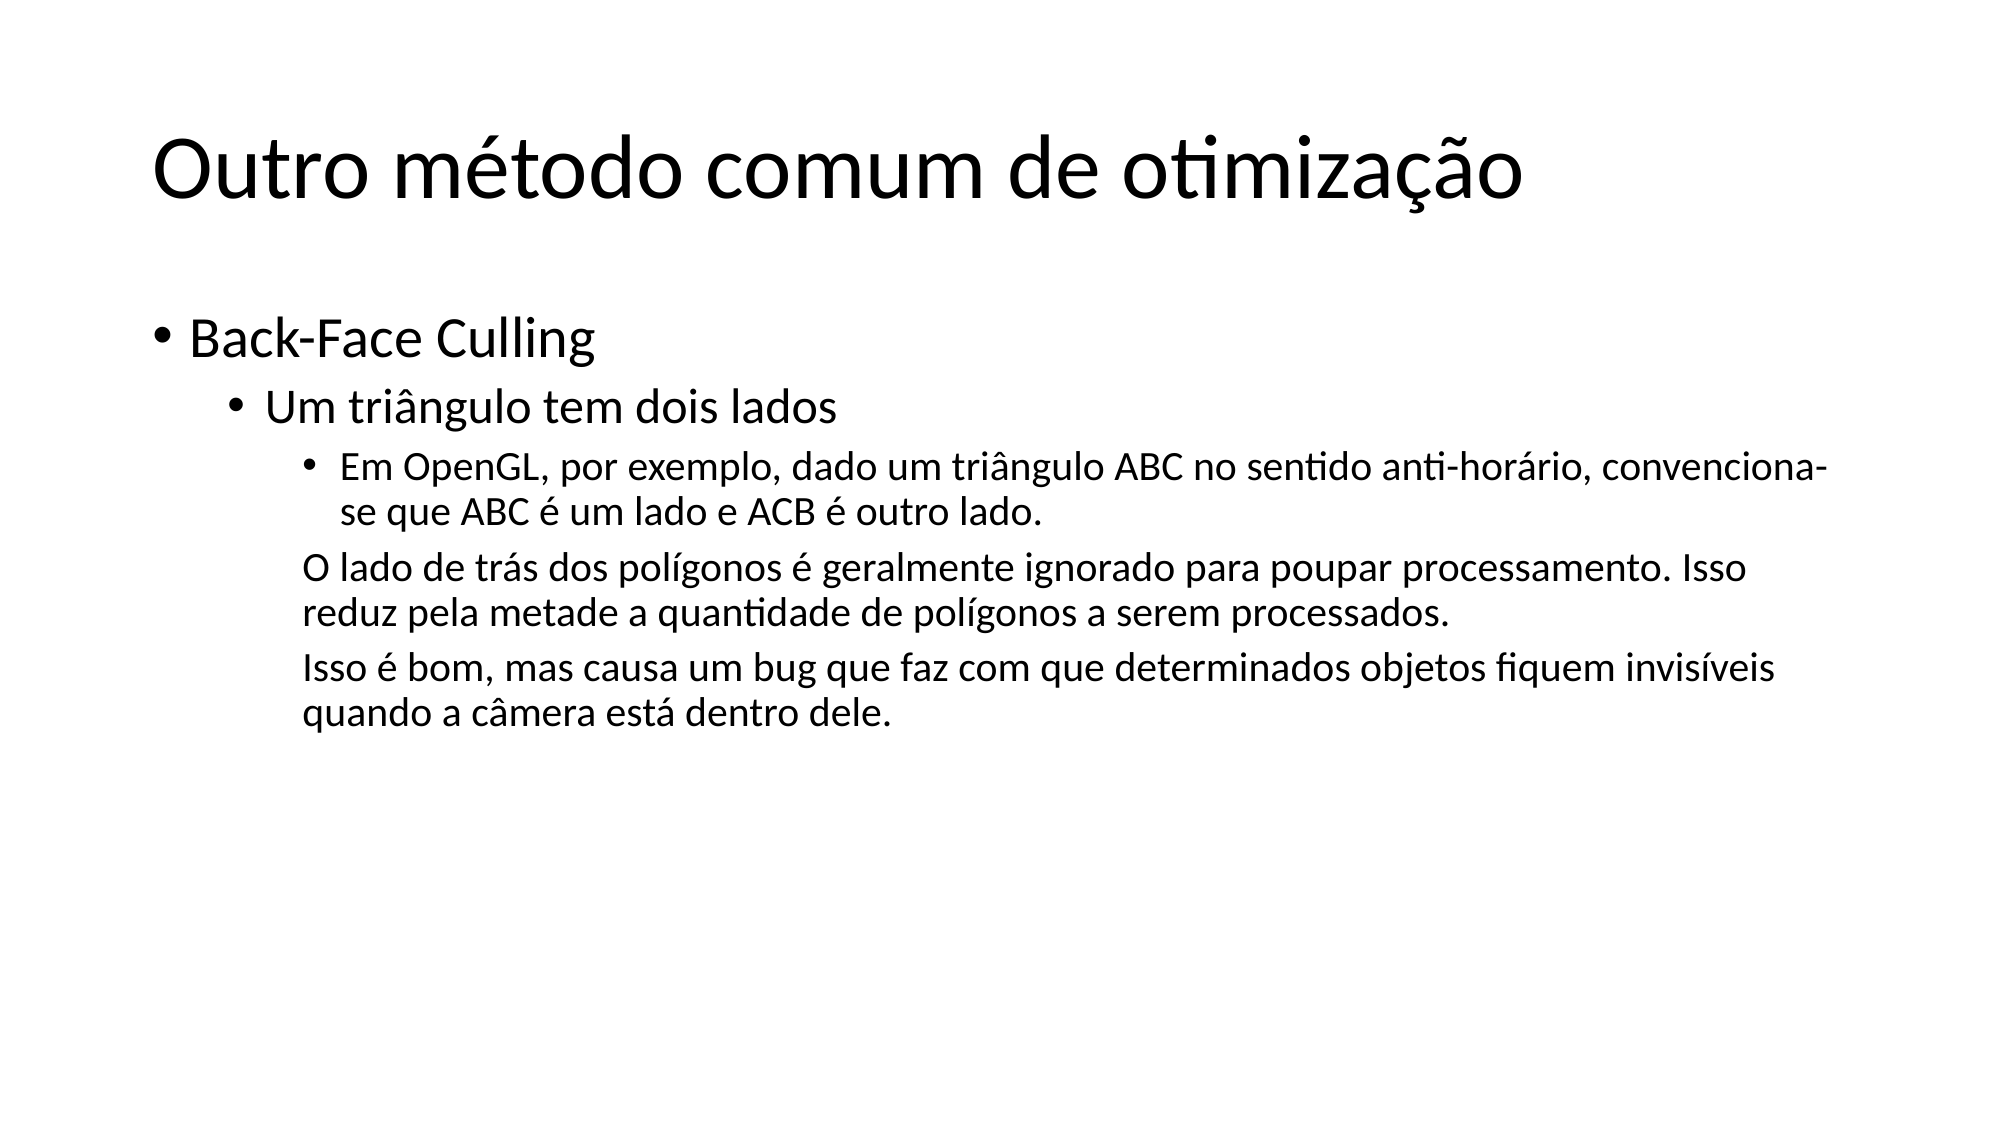

# Outro método comum de otimização
Back-Face Culling
Um triângulo tem dois lados
Em OpenGL, por exemplo, dado um triângulo ABC no sentido anti-horário, convenciona-se que ABC é um lado e ACB é outro lado.
O lado de trás dos polígonos é geralmente ignorado para poupar processamento. Isso reduz pela metade a quantidade de polígonos a serem processados.
Isso é bom, mas causa um bug que faz com que determinados objetos fiquem invisíveis quando a câmera está dentro dele.